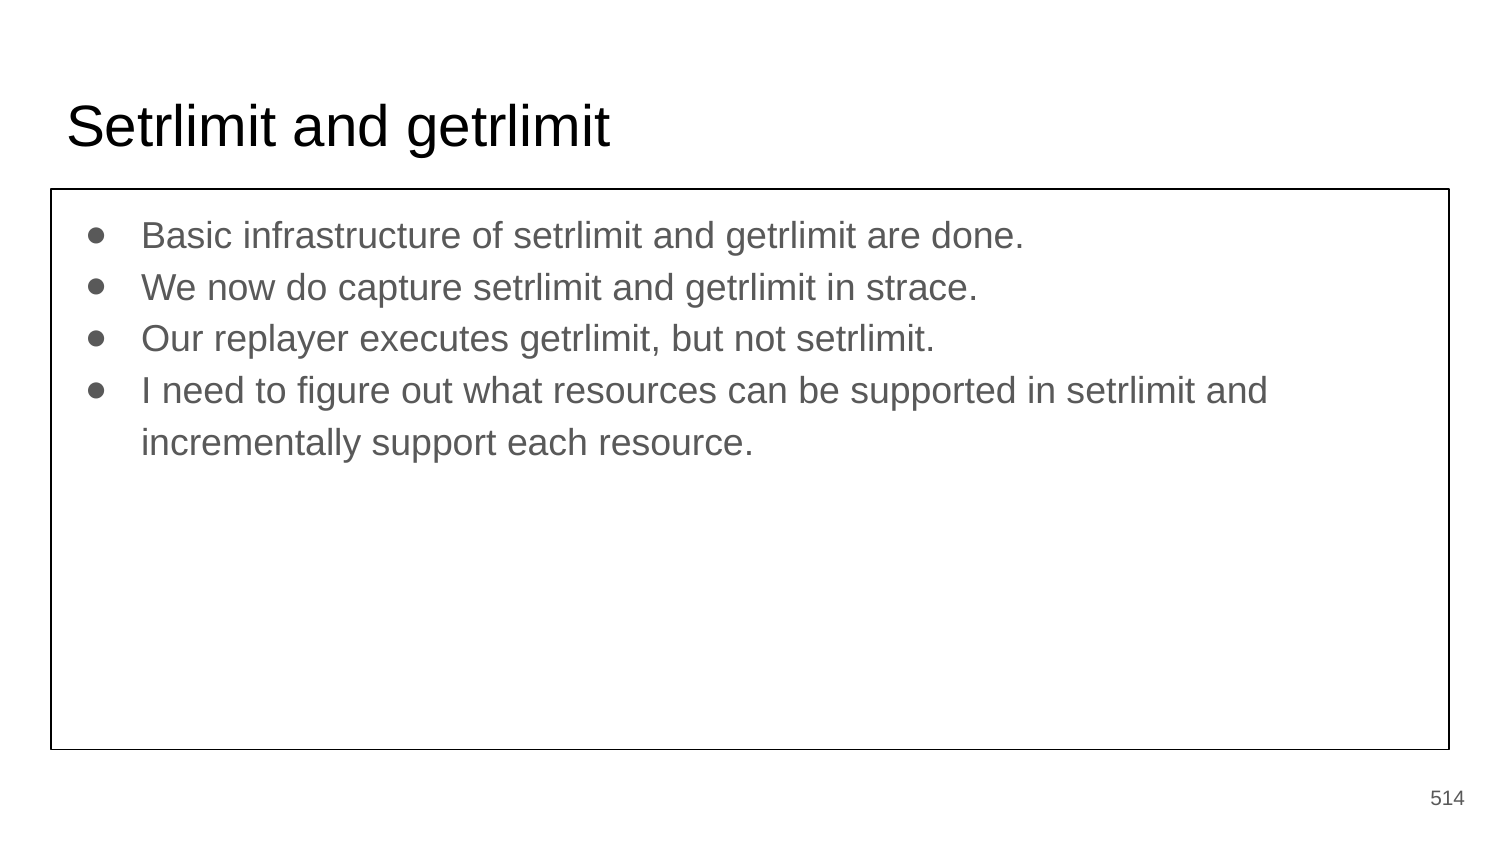

# Setrlimit and getrlimit
Basic infrastructure of setrlimit and getrlimit are done.
We now do capture setrlimit and getrlimit in strace.
Our replayer executes getrlimit, but not setrlimit.
I need to figure out what resources can be supported in setrlimit and incrementally support each resource.
514